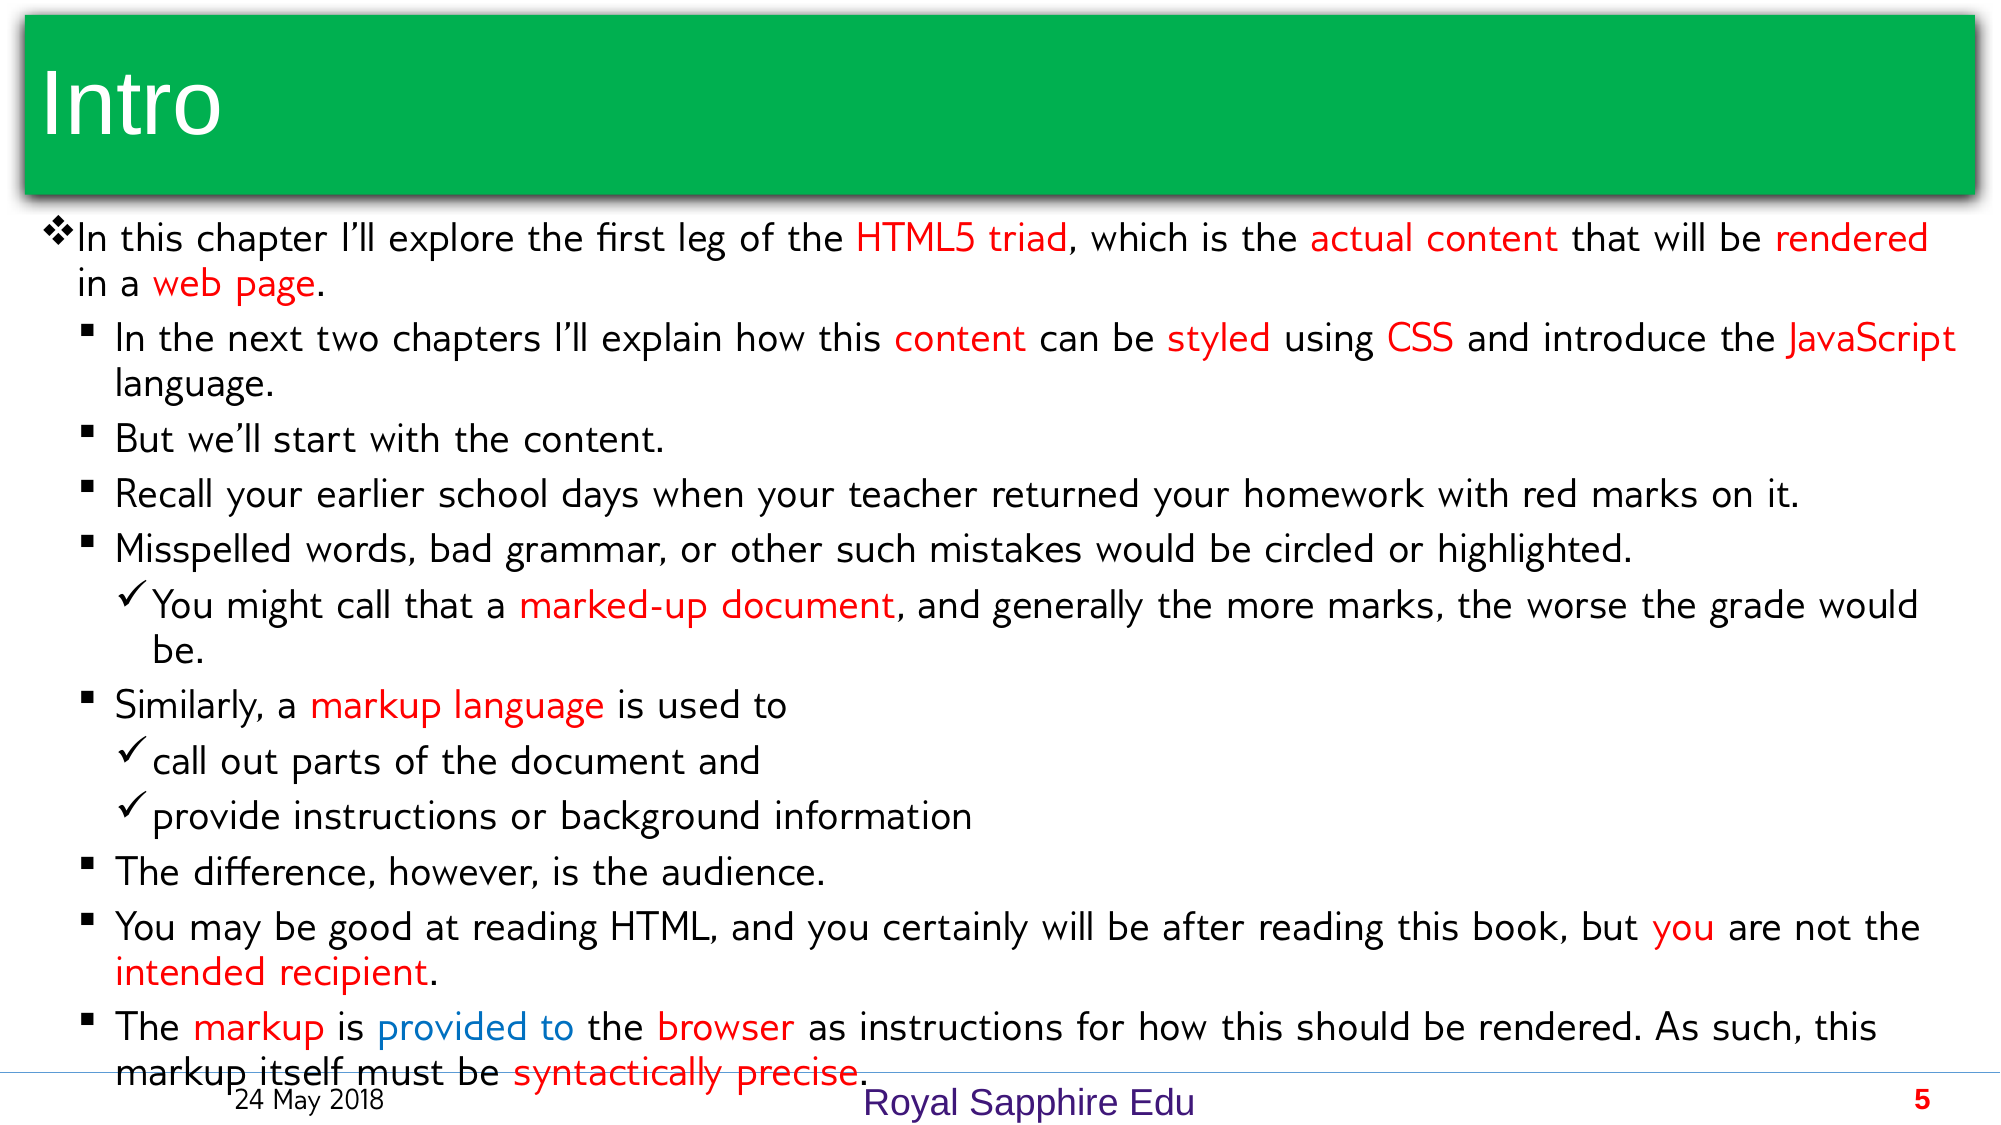

# Intro
In this chapter I’ll explore the first leg of the HTML5 triad, which is the actual content that will be rendered in a web page.
In the next two chapters I’ll explain how this content can be styled using CSS and introduce the JavaScript language.
But we’ll start with the content.
Recall your earlier school days when your teacher returned your homework with red marks on it.
Misspelled words, bad grammar, or other such mistakes would be circled or highlighted.
You might call that a marked-up document, and generally the more marks, the worse the grade would be.
Similarly, a markup language is used to
call out parts of the document and
provide instructions or background information
The difference, however, is the audience.
You may be good at reading HTML, and you certainly will be after reading this book, but you are not the intended recipient.
The markup is provided to the browser as instructions for how this should be rendered. As such, this markup itself must be syntactically precise.
24 May 2018
5